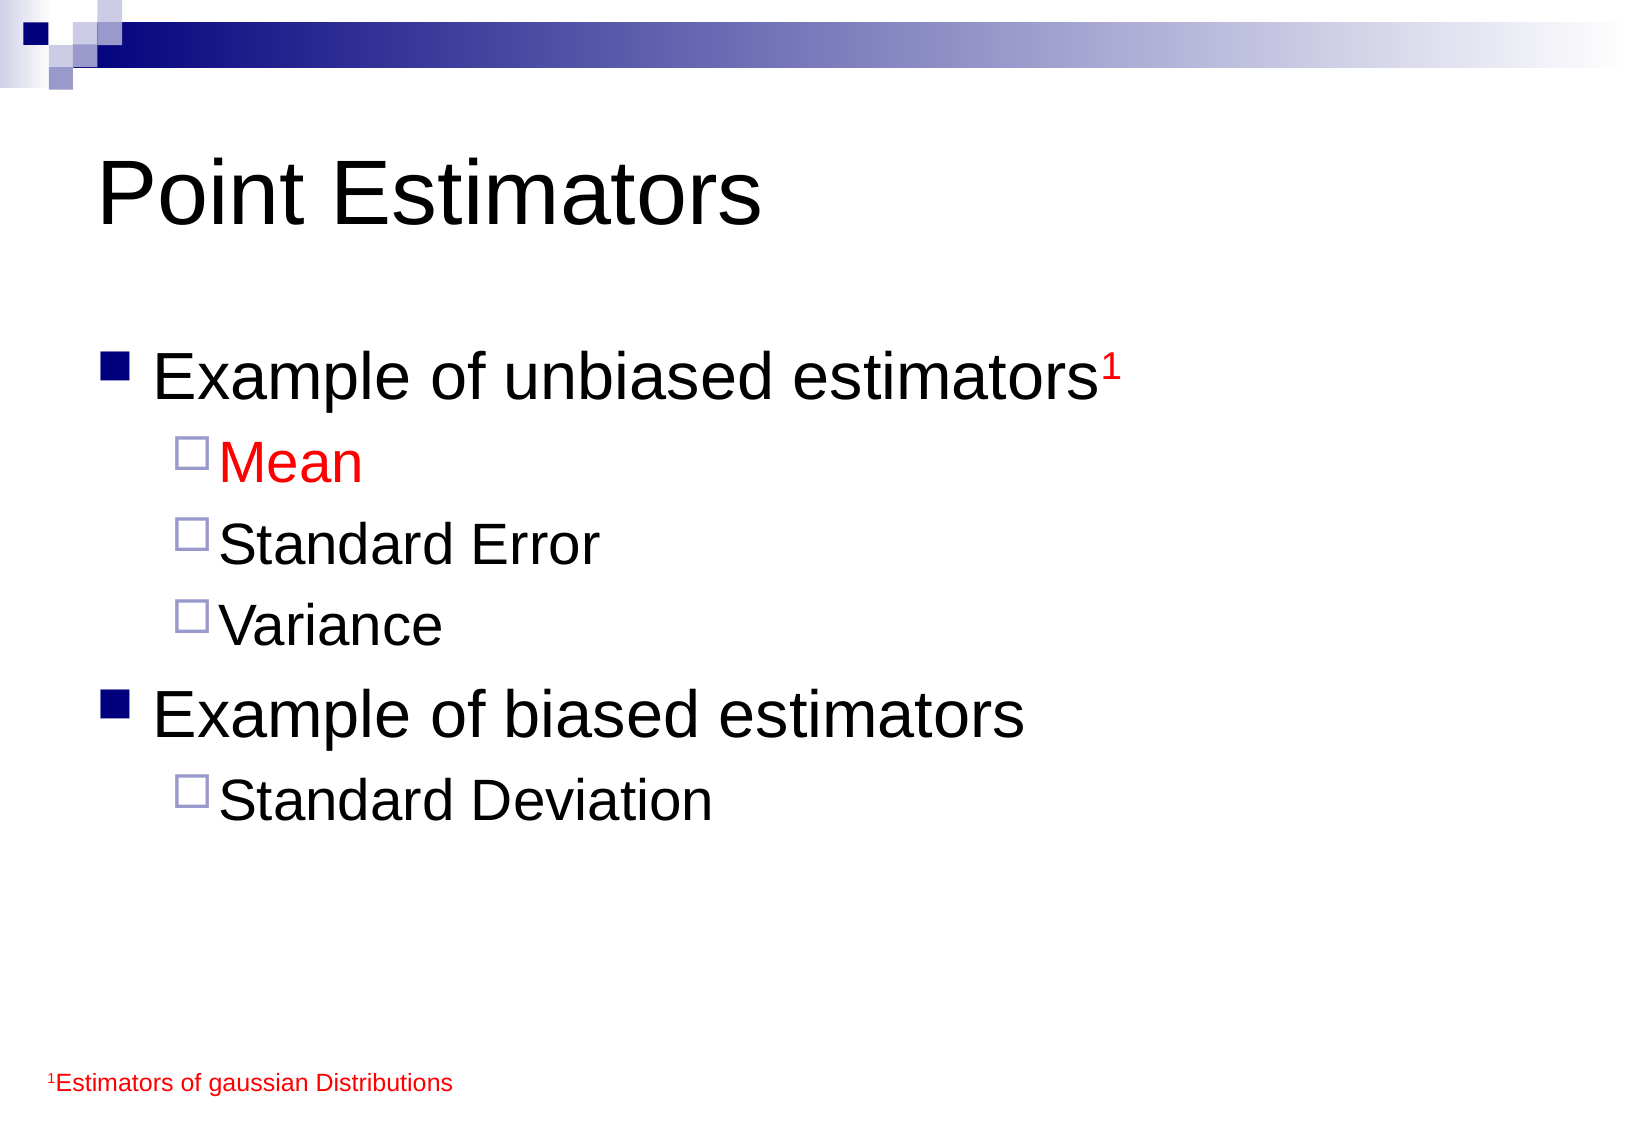

# Point Estimators
Example of unbiased estimators1
Mean
Standard Error
Variance
Example of biased estimators
Standard Deviation
1Estimators of gaussian Distributions